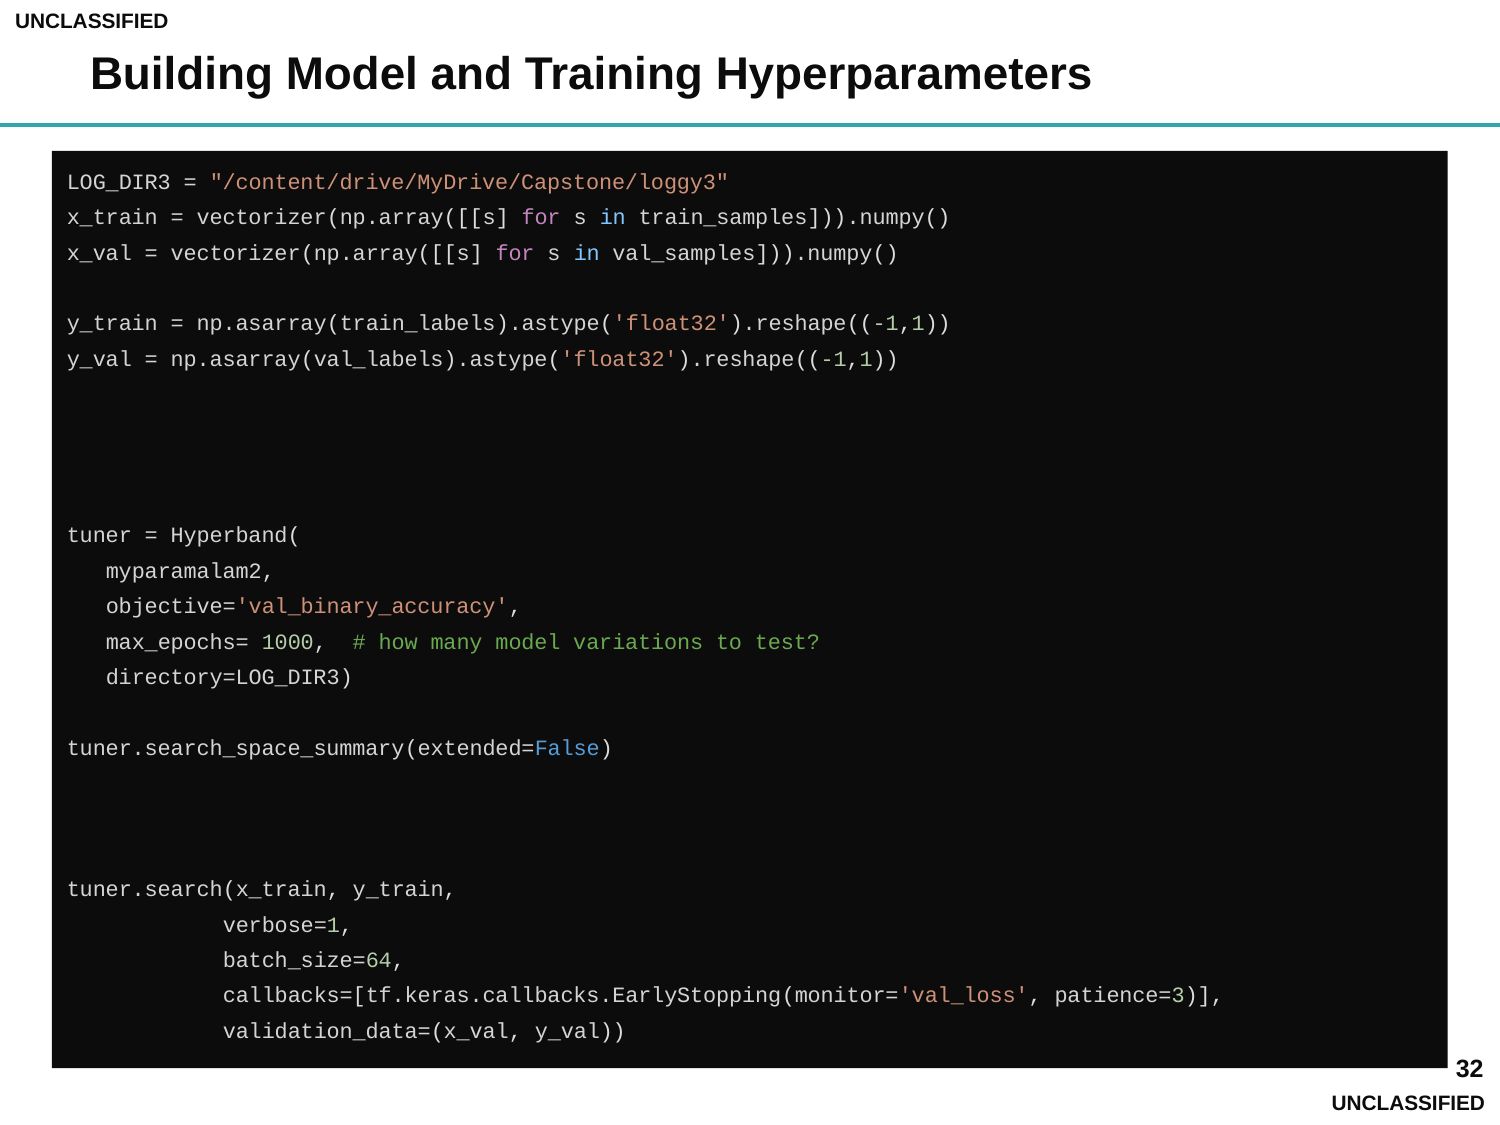

# Building Model and Training Hyperparameters
LOG_DIR3 = "/content/drive/MyDrive/Capstone/loggy3"
x_train = vectorizer(np.array([[s] for s in train_samples])).numpy()
x_val = vectorizer(np.array([[s] for s in val_samples])).numpy()

y_train = np.asarray(train_labels).astype('float32').reshape((-1,1))
y_val = np.asarray(val_labels).astype('float32').reshape((-1,1))

tuner = Hyperband(
   myparamalam2,
   objective='val_binary_accuracy',
   max_epochs= 1000,  # how many model variations to test?
   directory=LOG_DIR3)

tuner.search_space_summary(extended=False)

tuner.search(x_train, y_train,
            verbose=1,
            batch_size=64,
            callbacks=[tf.keras.callbacks.EarlyStopping(monitor='val_loss', patience=3)],
            validation_data=(x_val, y_val))